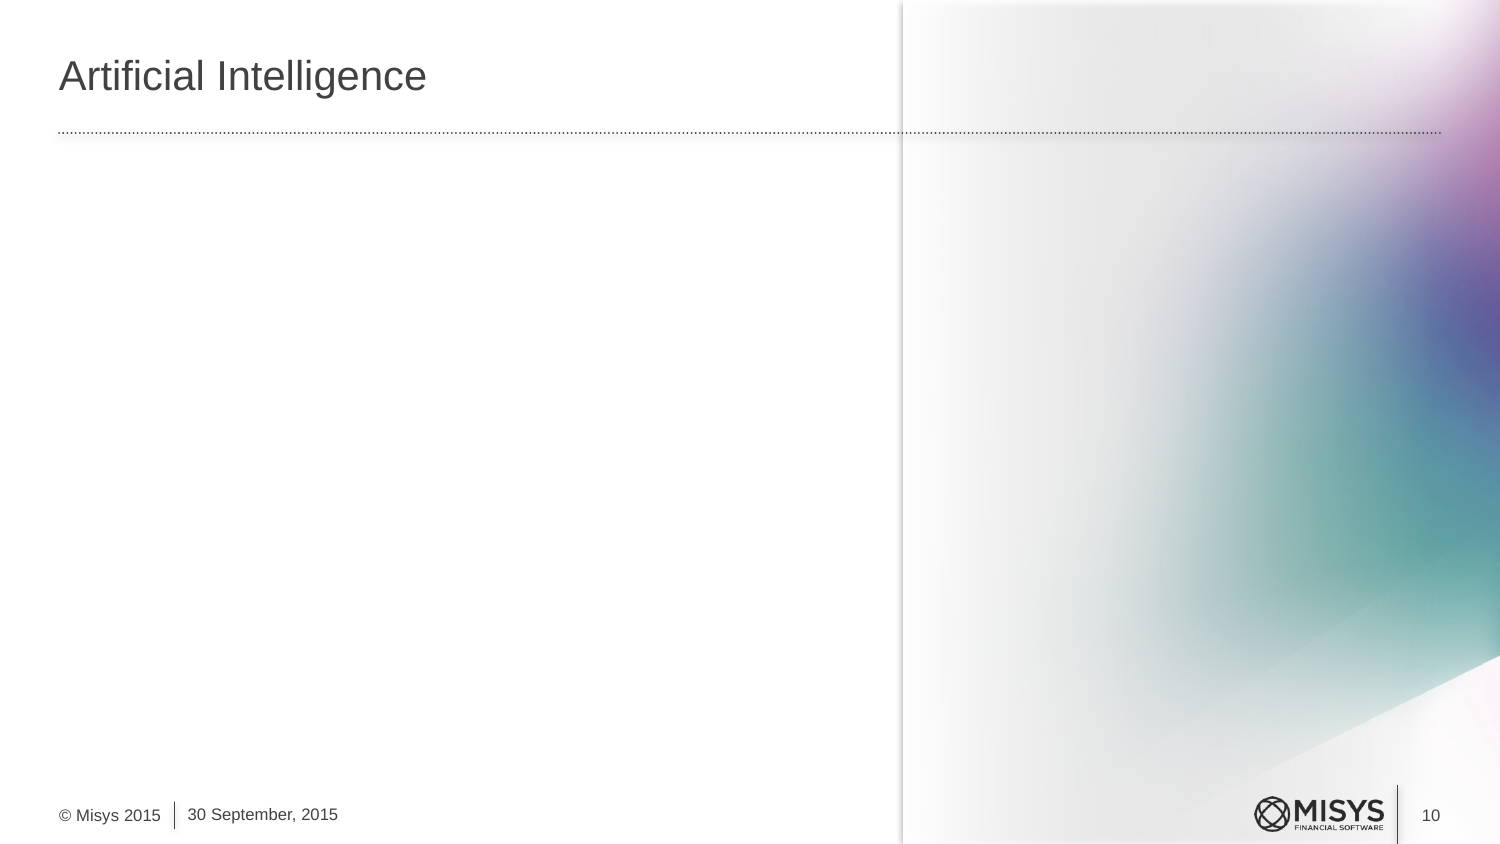

# Artificial Intelligence

30 September, 2015
© Misys 2015
10